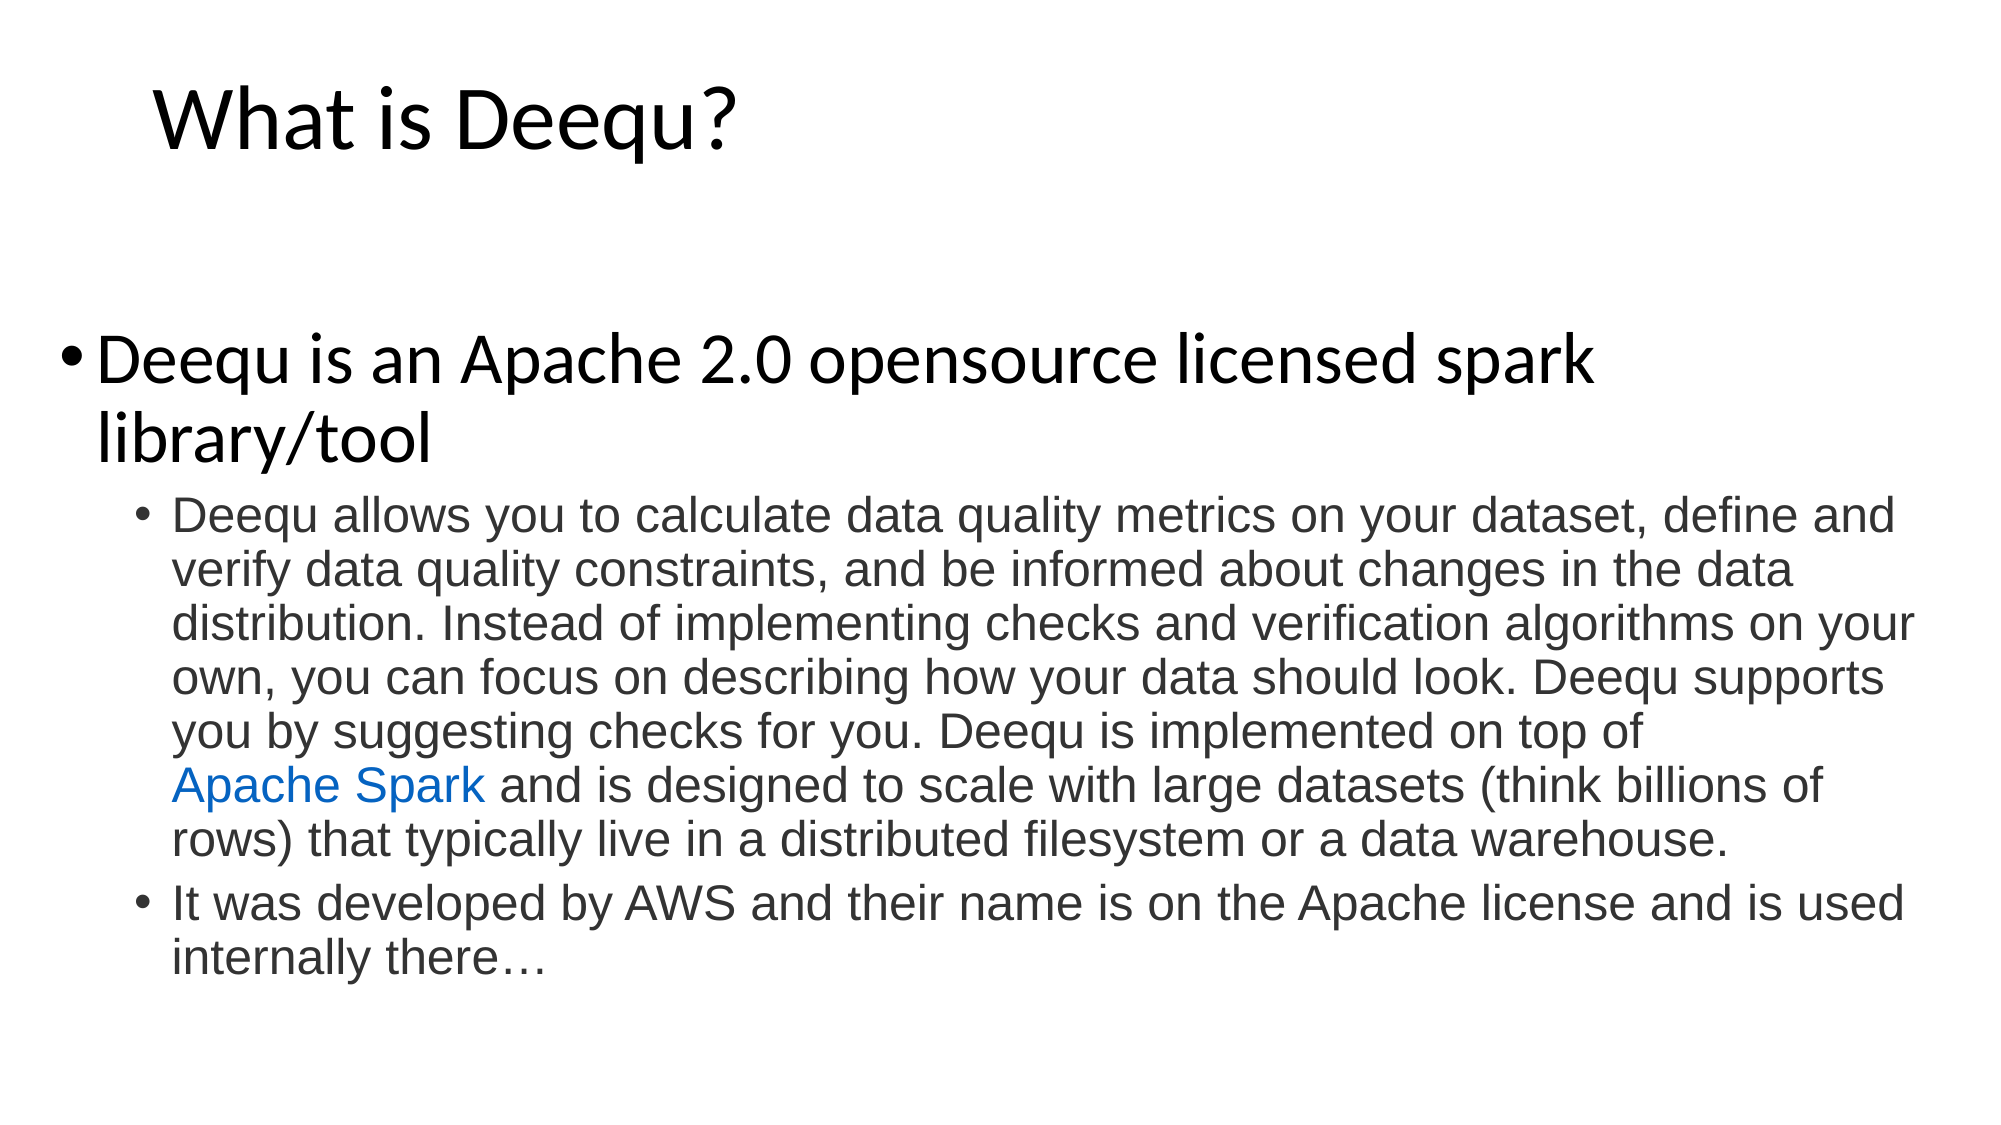

# What is Deequ?
Deequ is an Apache 2.0 opensource licensed spark library/tool
Deequ allows you to calculate data quality metrics on your dataset, define and verify data quality constraints, and be informed about changes in the data distribution. Instead of implementing checks and verification algorithms on your own, you can focus on describing how your data should look. Deequ supports you by suggesting checks for you. Deequ is implemented on top of Apache Spark and is designed to scale with large datasets (think billions of rows) that typically live in a distributed filesystem or a data warehouse.
It was developed by AWS and their name is on the Apache license and is used internally there…